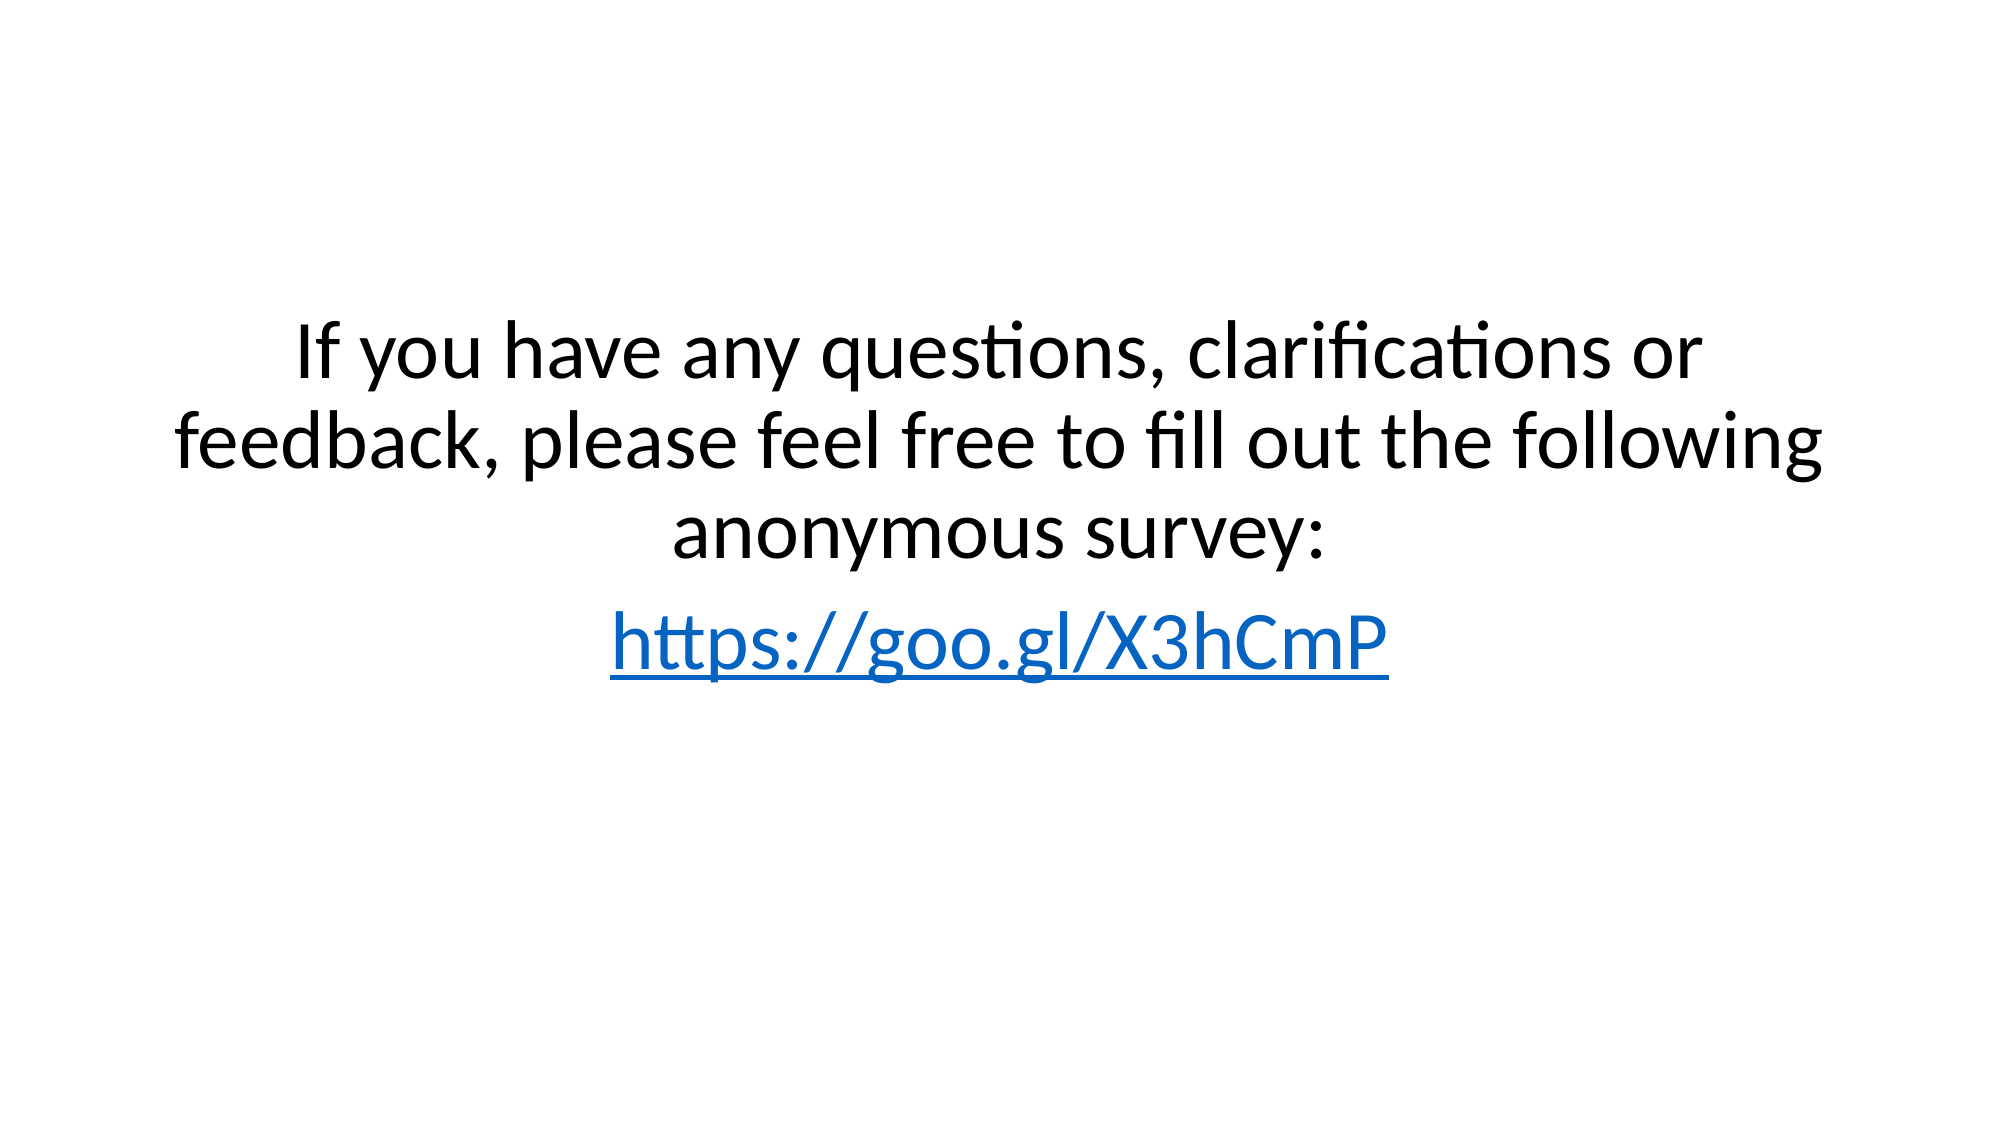

If you have any questions, clarifications or feedback, please feel free to fill out the following anonymous survey:
https://goo.gl/X3hCmP